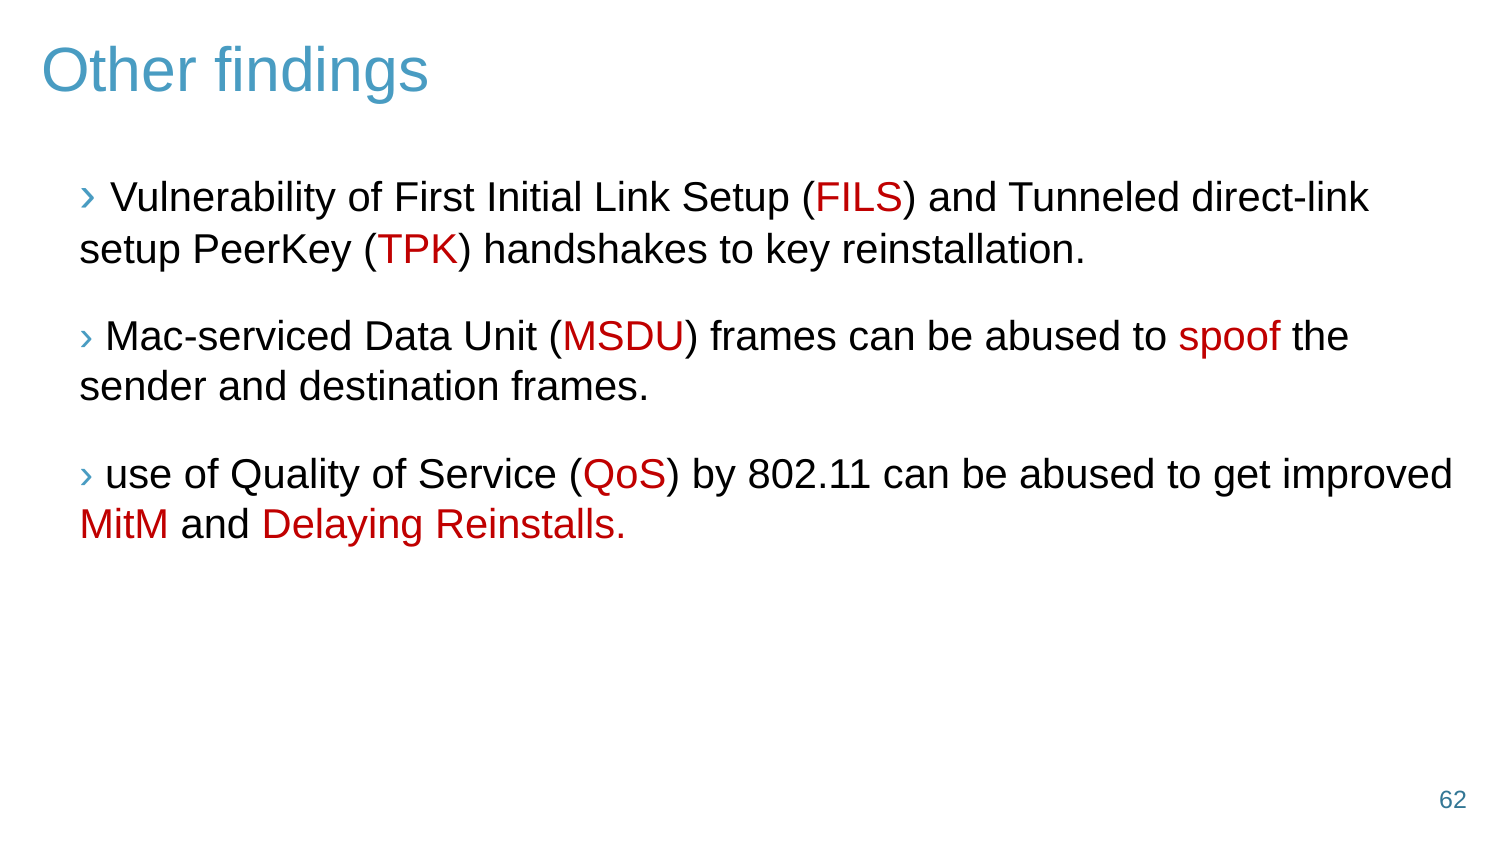

# Other findings
› Vulnerability of First Initial Link Setup (FILS) and Tunneled direct-link setup PeerKey (TPK) handshakes to key reinstallation.
› Mac-serviced Data Unit (MSDU) frames can be abused to spoof the sender and destination frames.
› use of Quality of Service (QoS) by 802.11 can be abused to get improved MitM and Delaying Reinstalls.
62